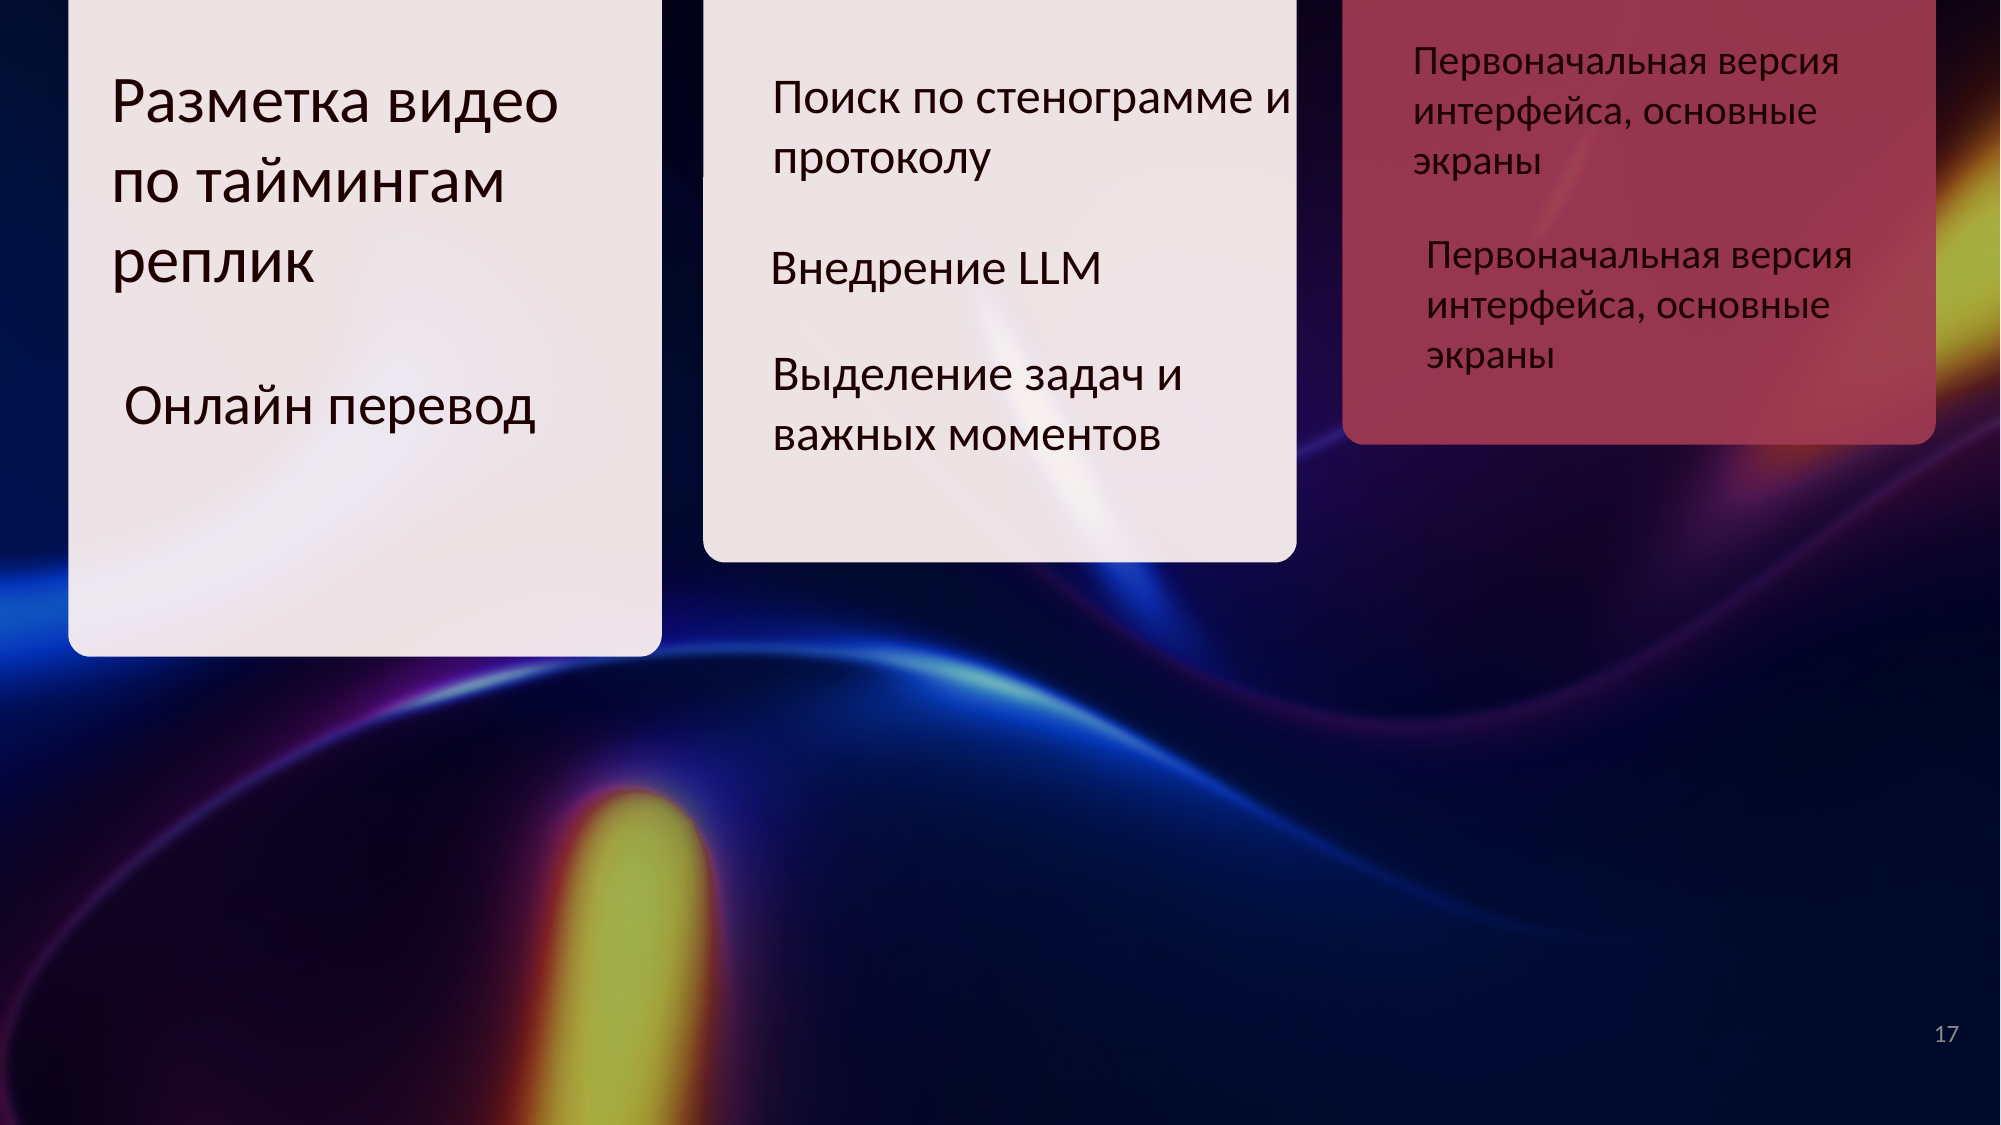

Первоначальная версия интерфейса, основные экраны
Разметка видео по таймингам реплик
Поиск по стенограмме и протоколу
Первоначальная версия интерфейса, основные экраны
Внедрение LLM
Выделение задач и важных моментов
Онлайн перевод
17